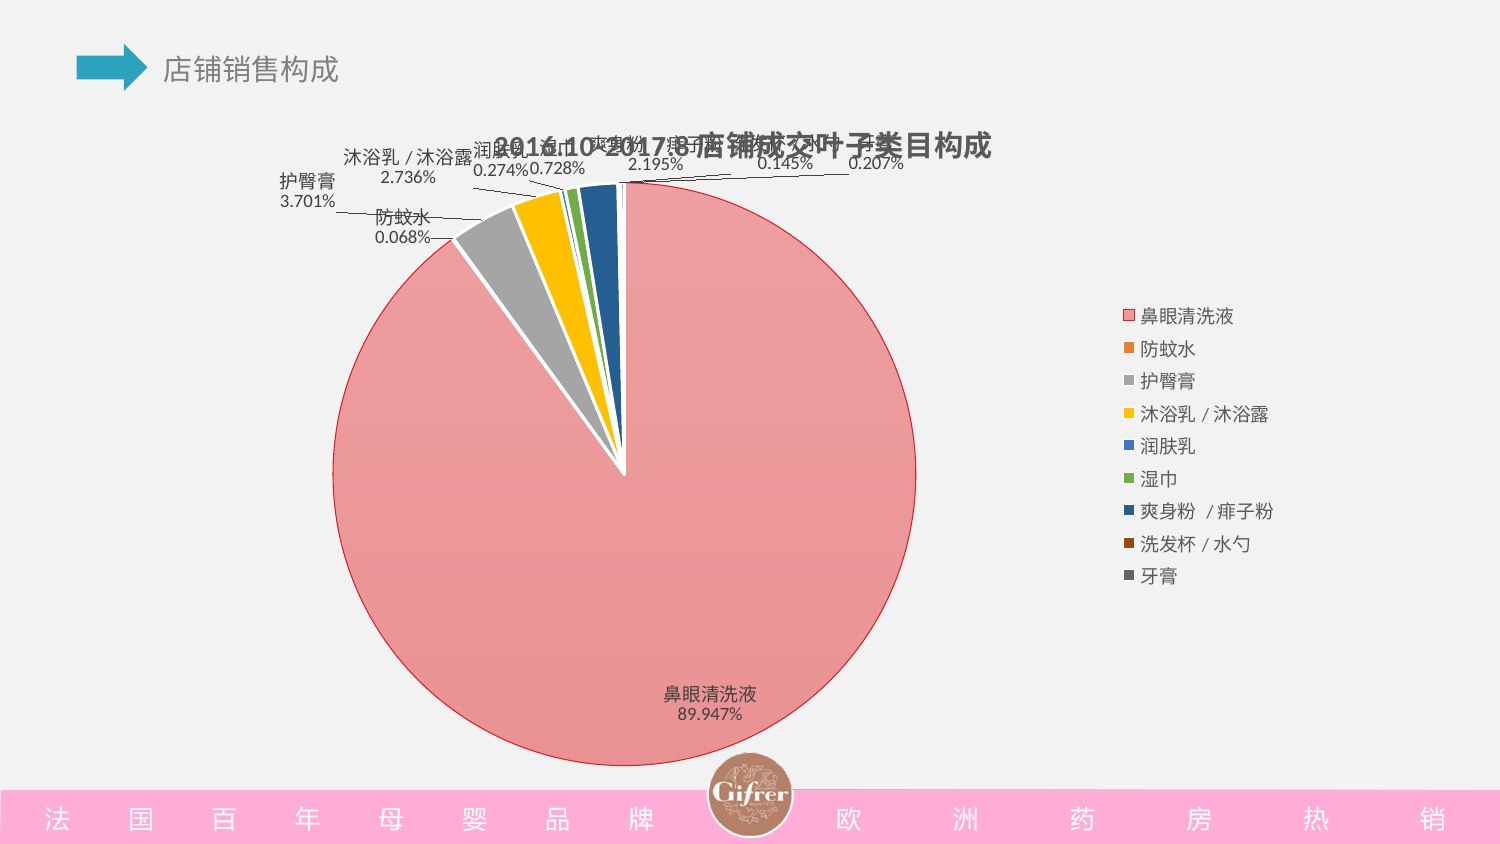

[unsupported chart]

### Chart

| Category |
|---|